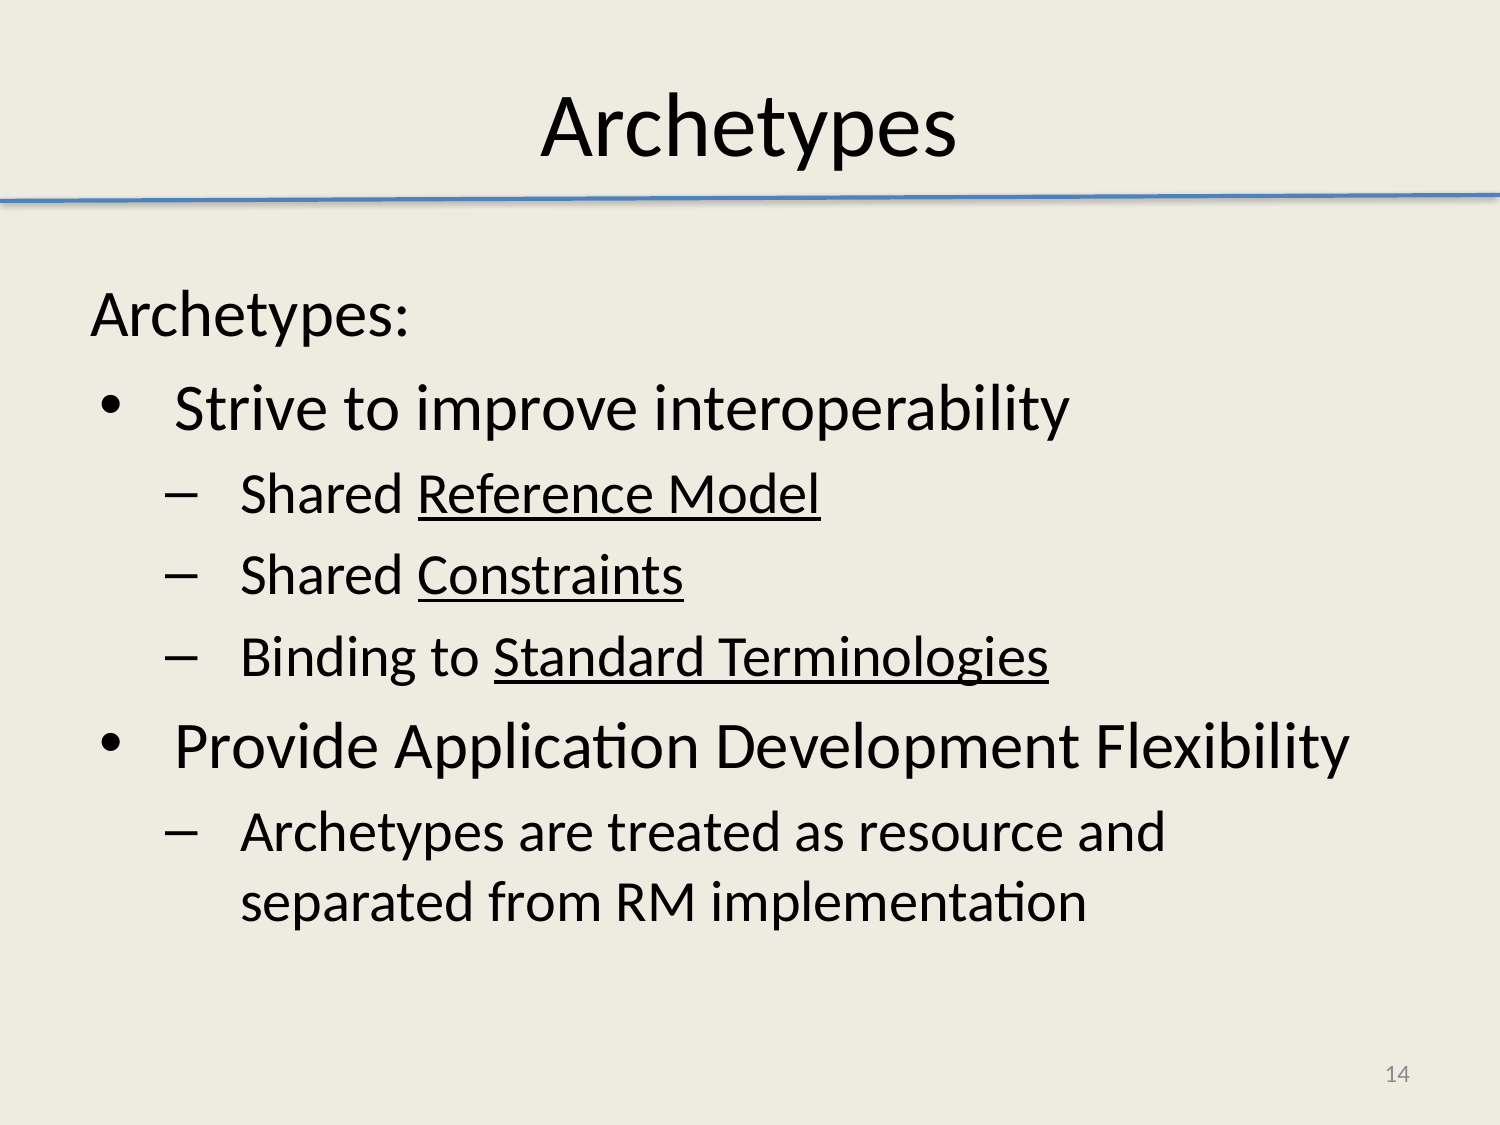

Archetypes
Archetypes:
Strive to improve interoperability
Shared Reference Model
Shared Constraints
Binding to Standard Terminologies
Provide Application Development Flexibility
Archetypes are treated as resource and separated from RM implementation
14